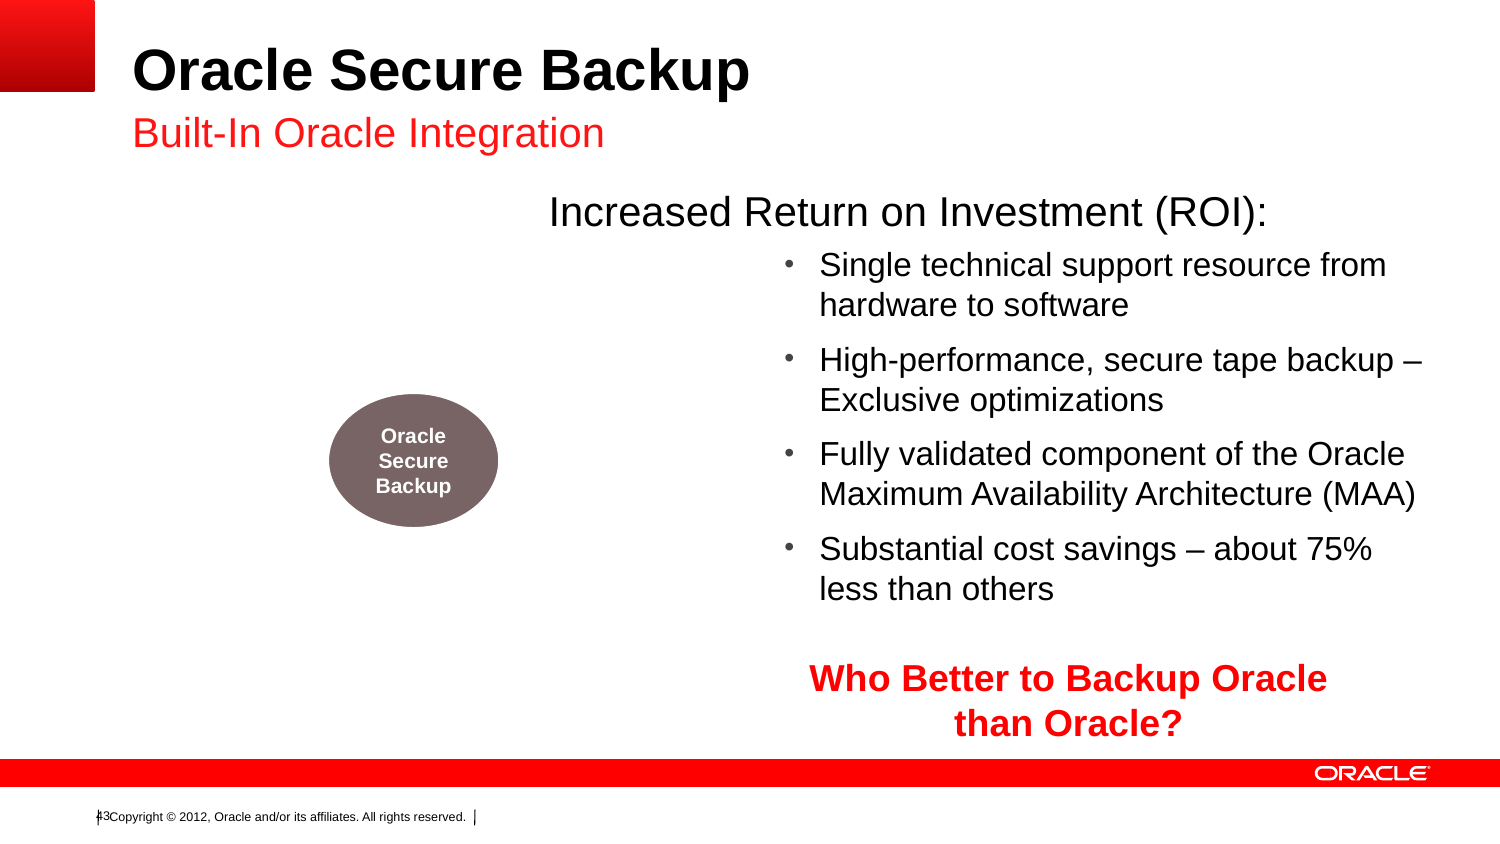

# Oracle Secure Backup
Built-In Oracle Integration
Increased Return on Investment (ROI):

Oracle Secure Backup
Single technical support resource from hardware to software
High-performance, secure tape backup – Exclusive optimizations
Fully validated component of the Oracle Maximum Availability Architecture (MAA)
Substantial cost savings – about 75% less than others

Who Better to Backup Oracle than Oracle?